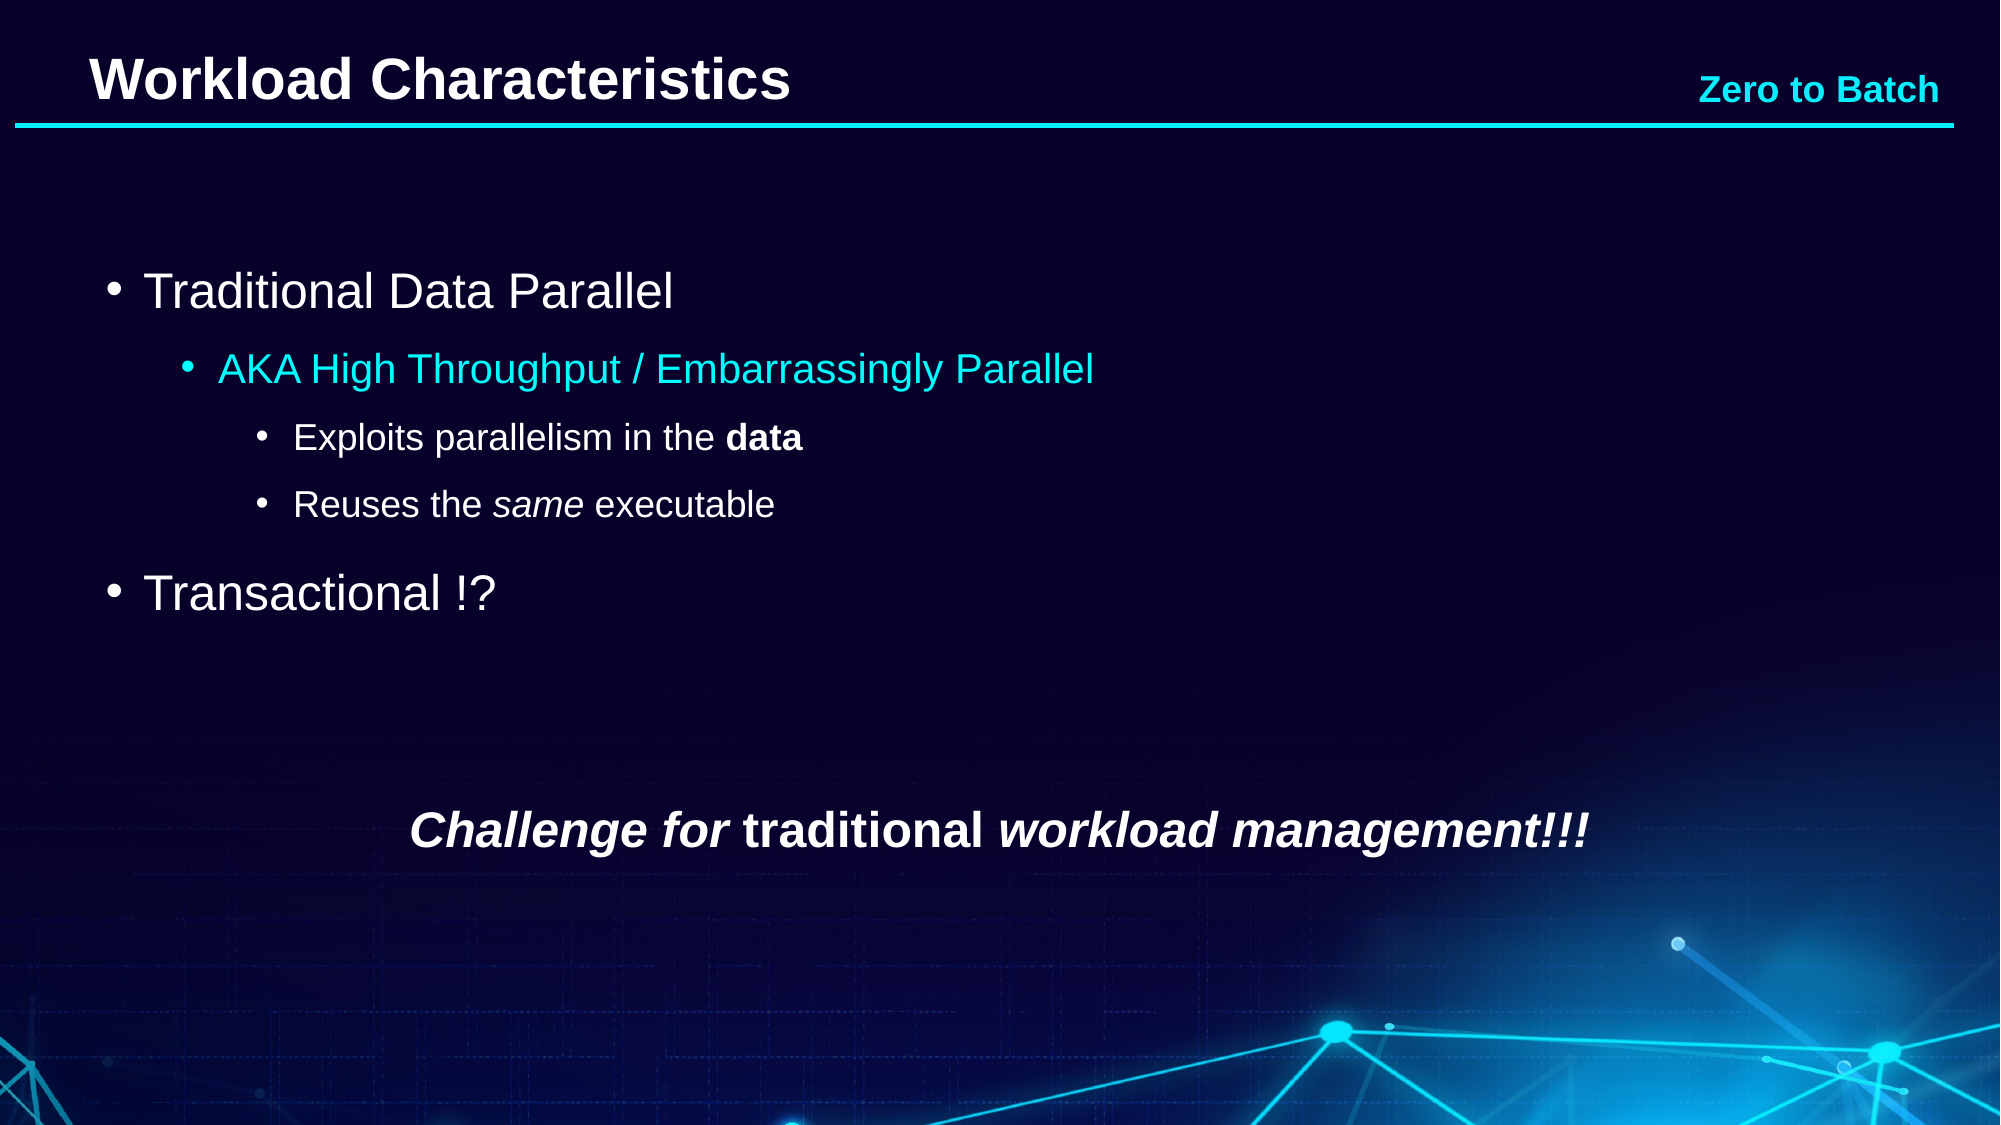

# Workload Characteristics
Traditional Data Parallel
AKA High Throughput / Embarrassingly Parallel
Exploits parallelism in the data
Reuses the same executable
Transactional !?

Challenge for traditional workload management!!!